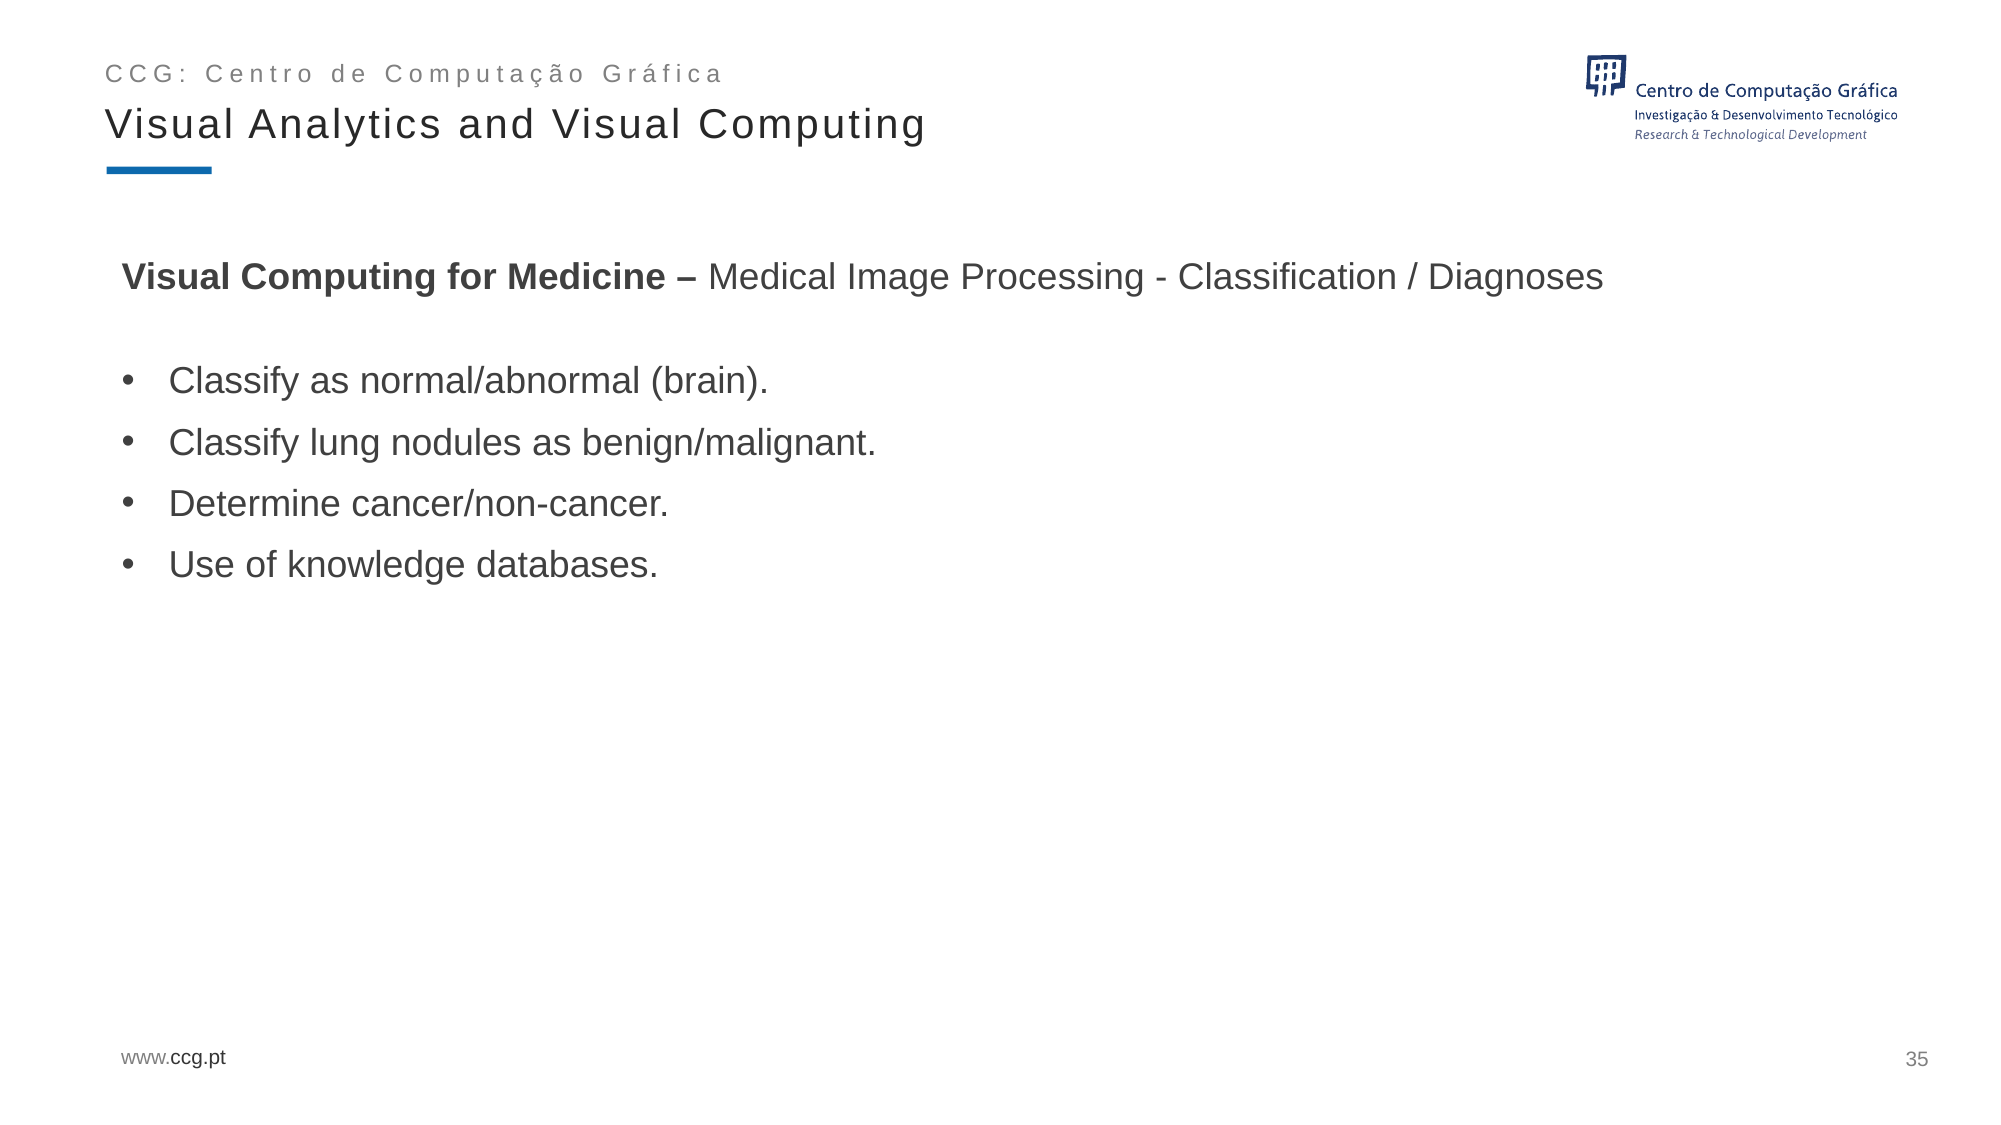

Visual Analytics and Visual Computing

# Visual Computing for Medicine – Medical Image Processing - Classification / Diagnoses
Classify as normal/abnormal (brain).
Classify lung nodules as benign/malignant.
Determine cancer/non-cancer.
Use of knowledge databases.

35